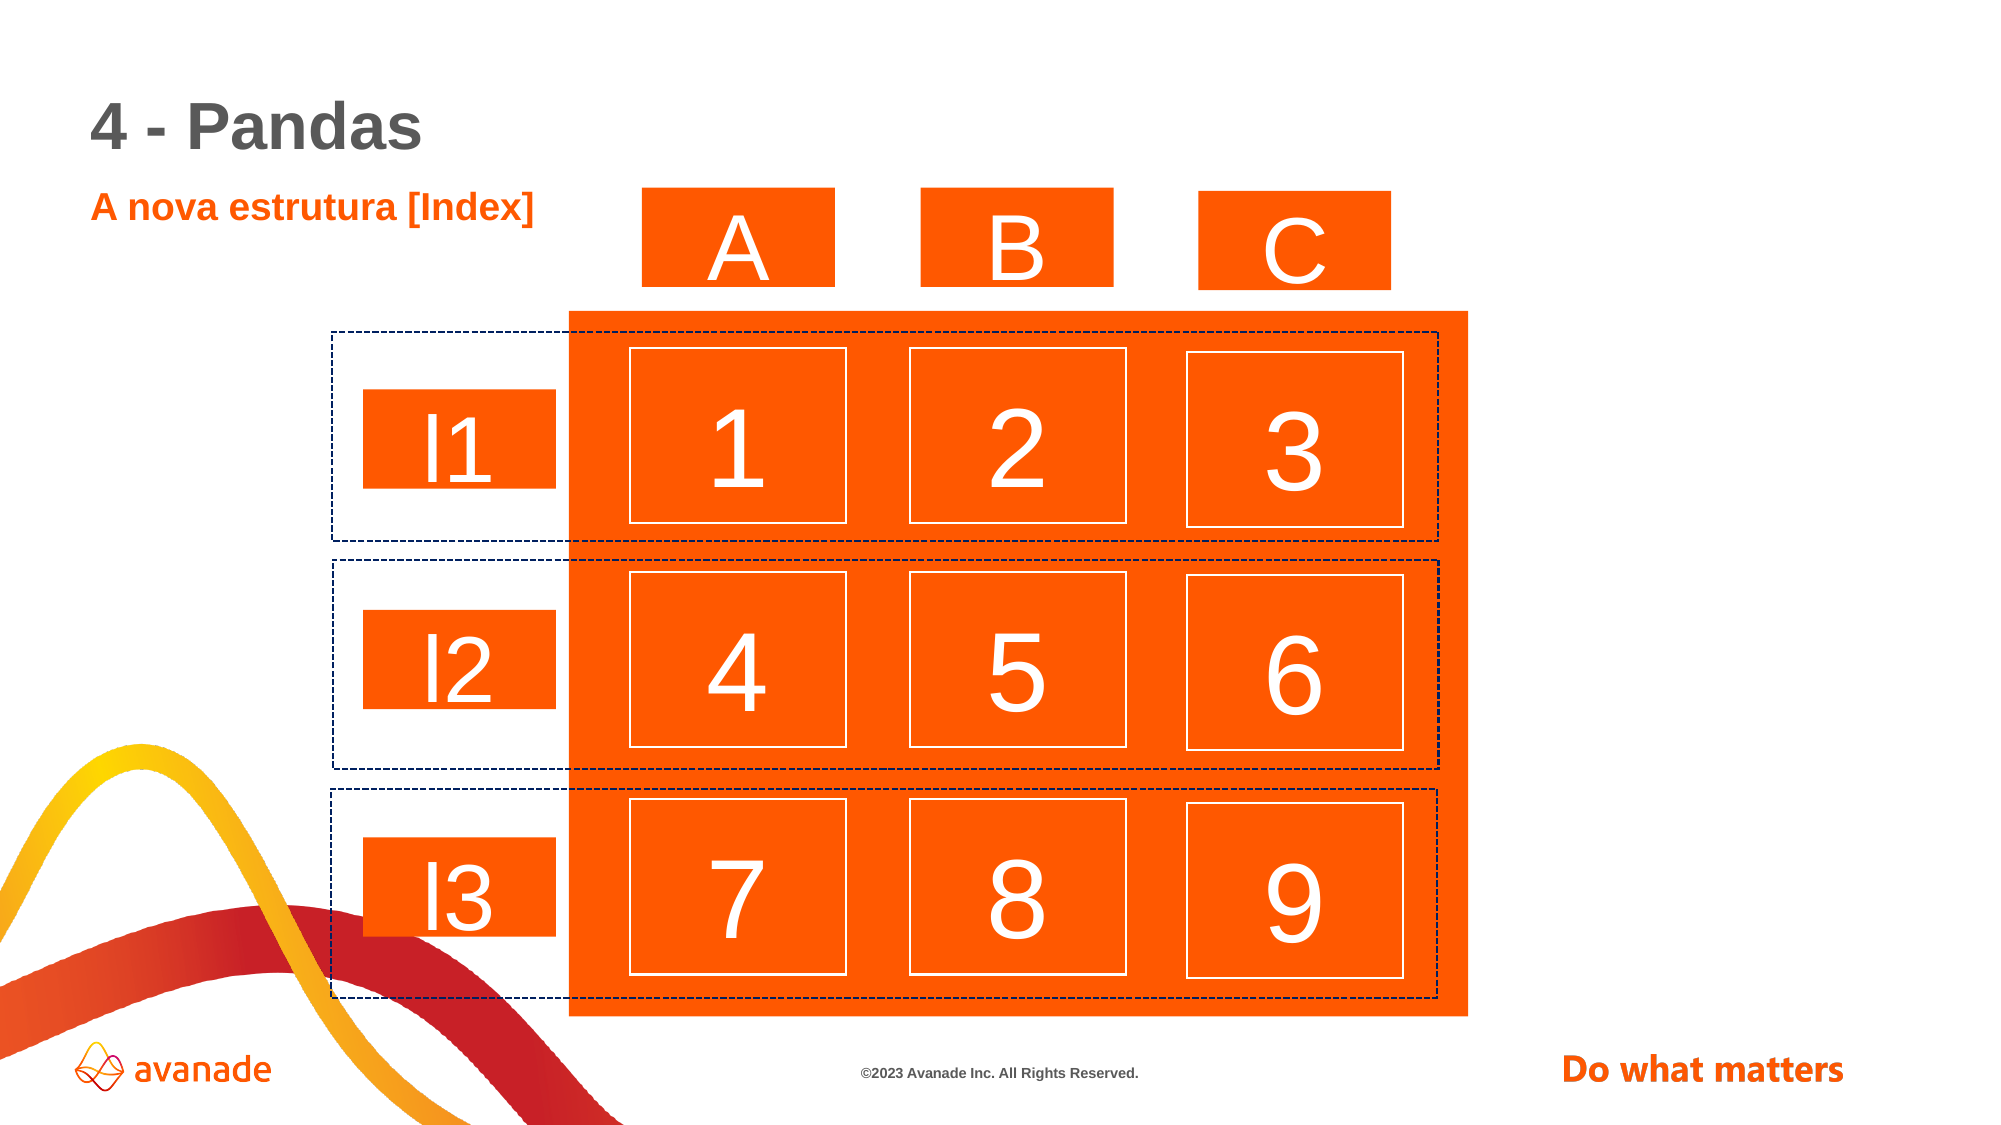

# 4 - Pandas
A nova estrutura [Index]
A
B
C

1
2
3
l1

4
5
6
l2

7
8
9
l3